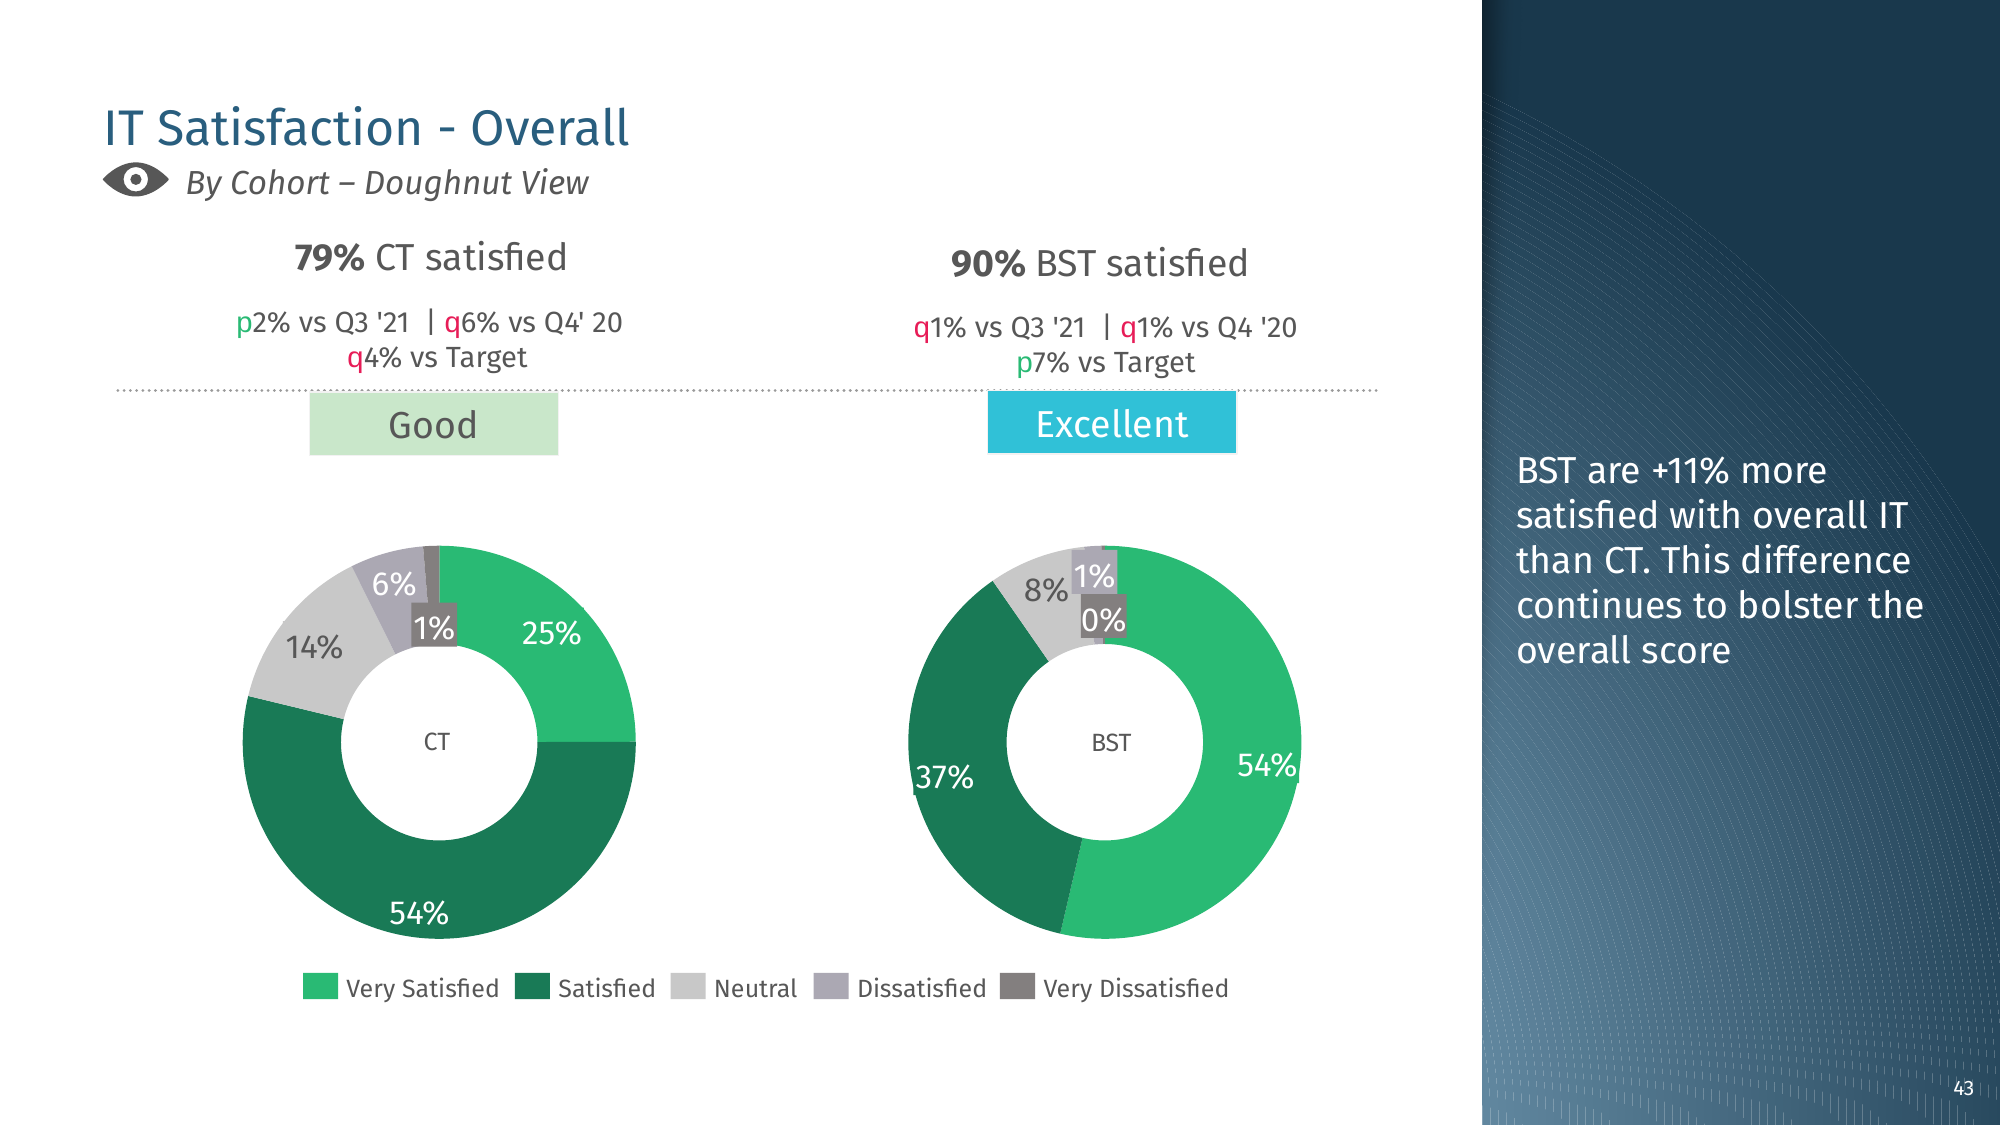

BST are +11% more satisfied with overall IT than CT. This difference continues to bolster the overall score
# IT Satisfaction - Overall

By Cohort – Doughnut View
79% CT satisfied

p2% vs Q3 '21  | q6% vs Q4' 20
q4% vs Target
90% BST satisfied

q1% vs Q3 '21  | q1% vs Q4 '20
p7% vs Target
Excellent
Good

### Chart

| Category |  |
|---|---|

### Chart

| Category |  |
|---|---|
1%
6%
8%
0%
1%
25%
14%
CT
BST
54%
37%
54%
Very Satisfied
Satisfied
Neutral
Dissatisfied
Very Dissatisfied